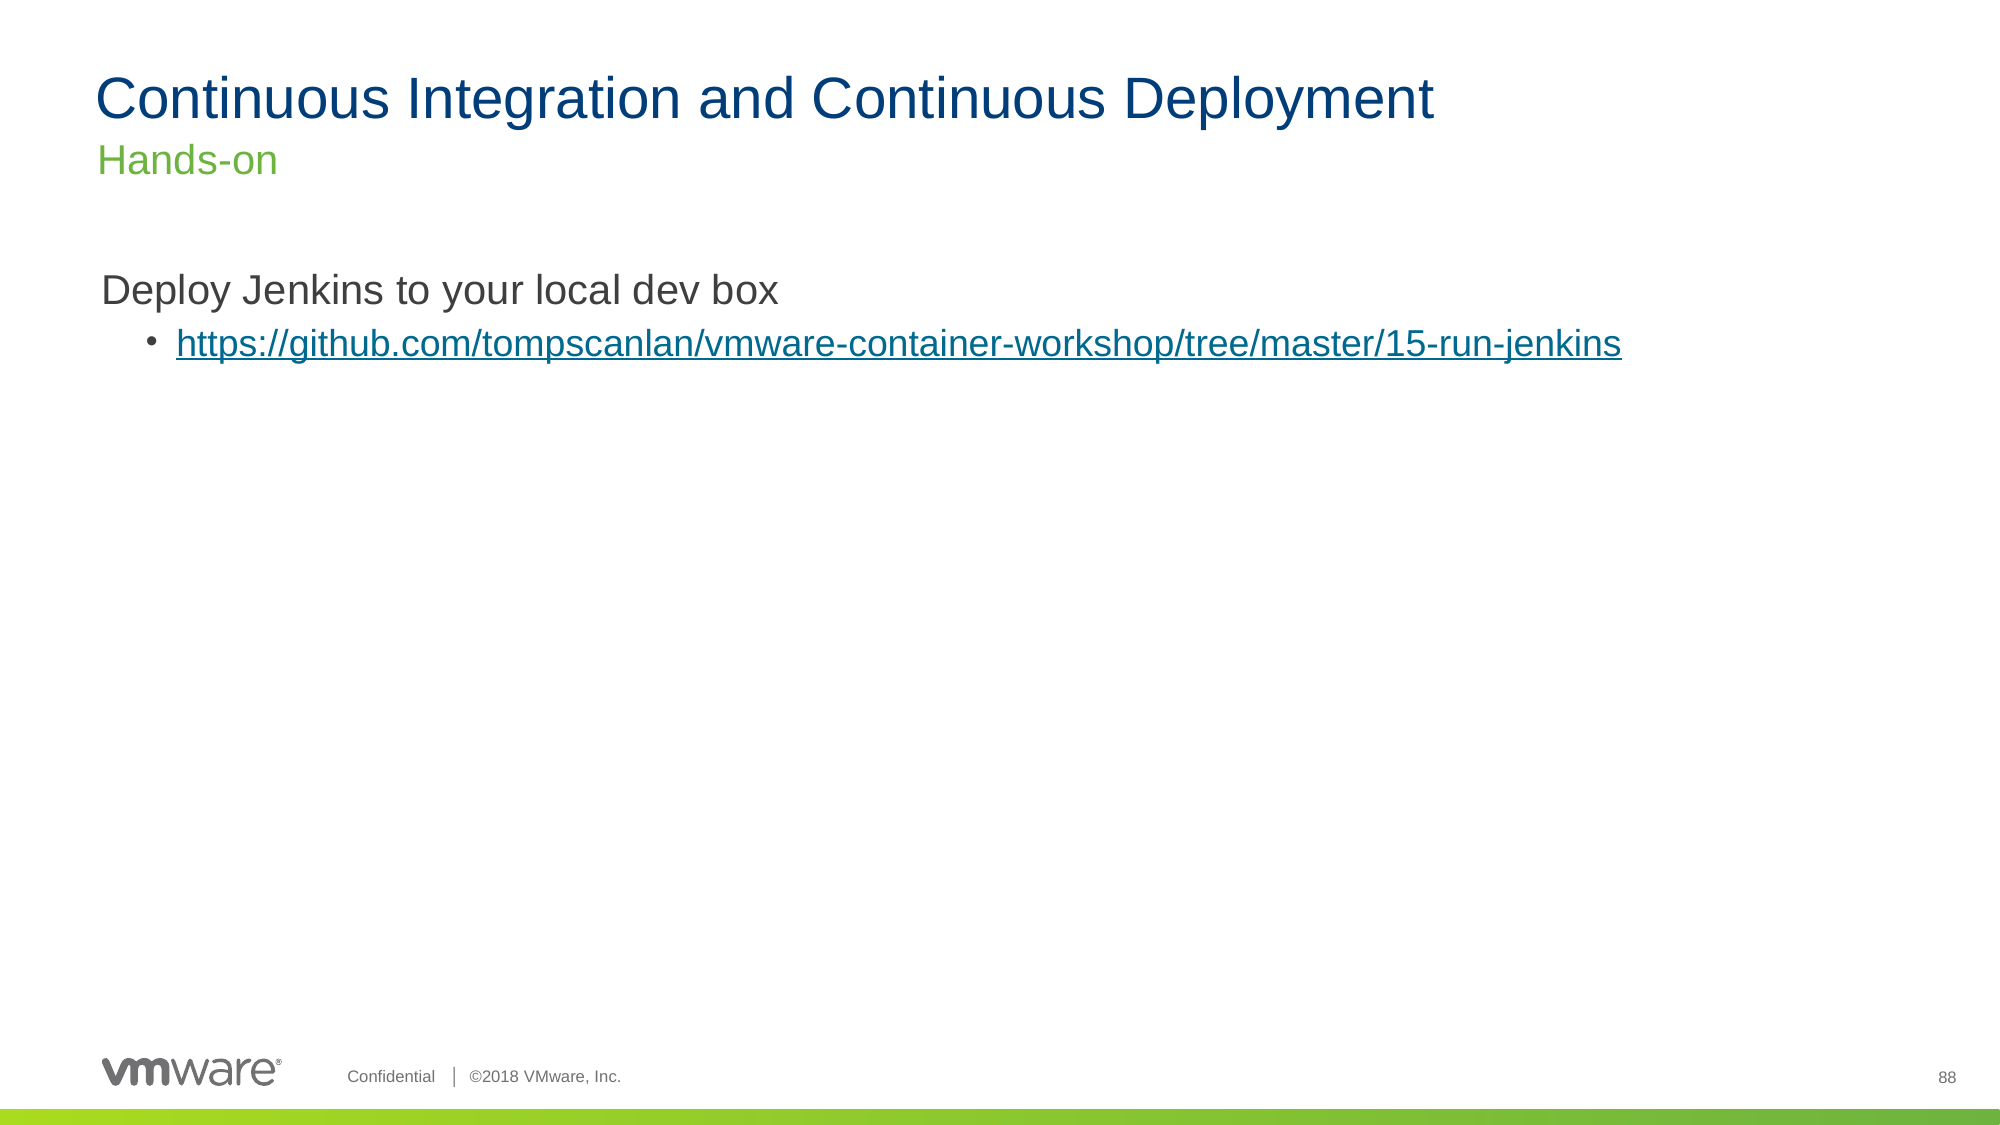

# Continuous Integration and Continuous Deployment
Hands-on
Deploy Jenkins to your local dev box
https://github.com/tompscanlan/vmware-container-workshop/tree/master/15-run-jenkins